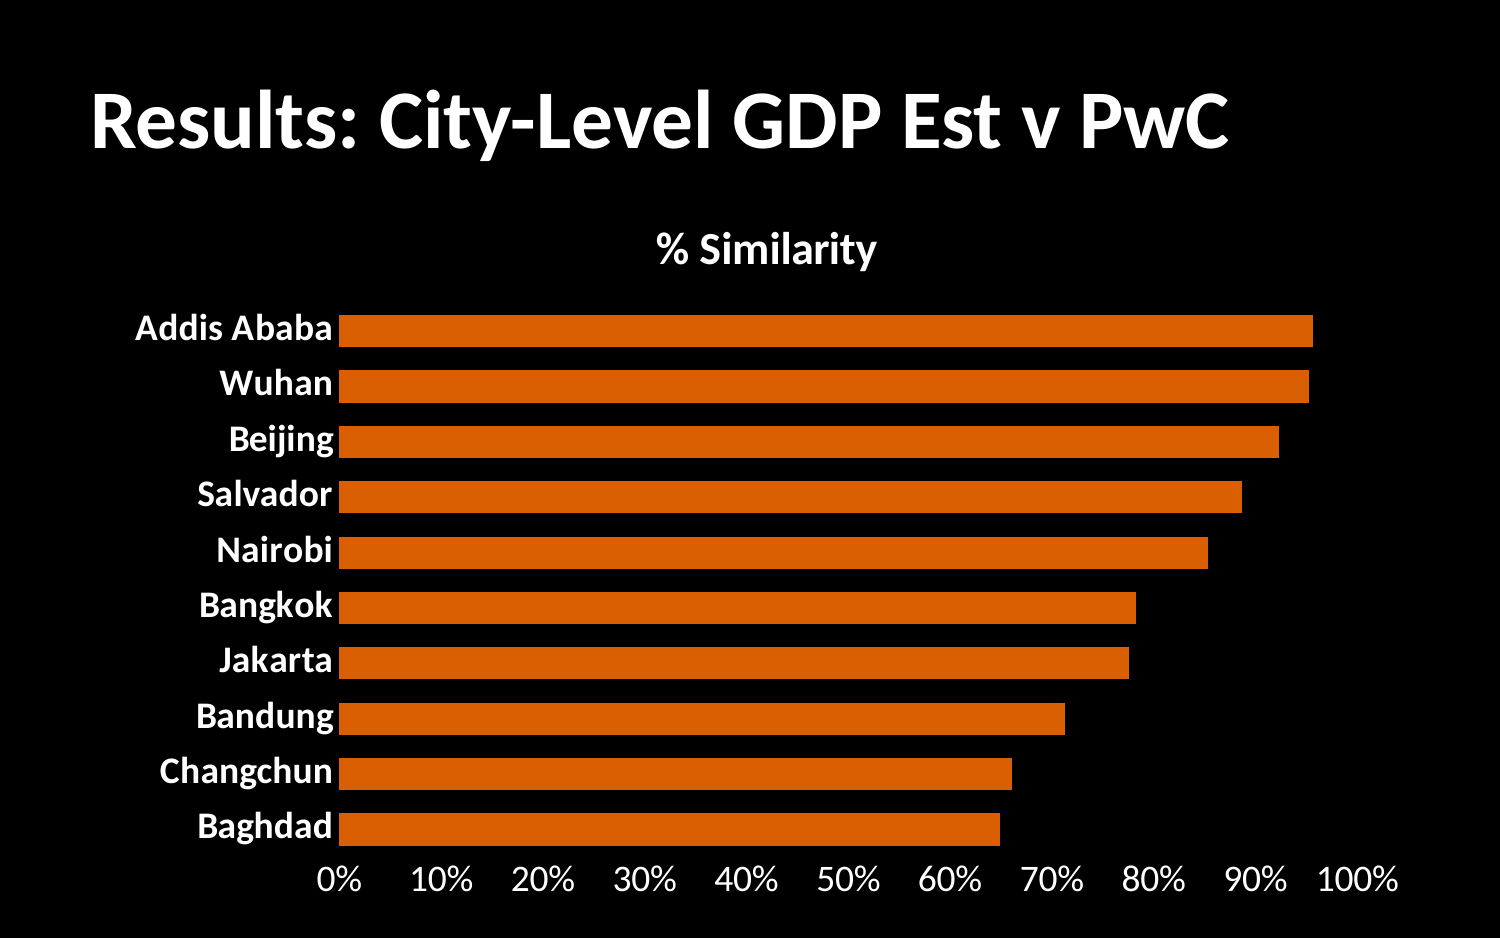

# Results: City-Level GDP Est v PwC

### Chart: % Similarity

| Category | % similarity |
|---|---|
| Baghdad | 0.649120952932981 |
| Changchun | 0.661221565908375 |
| Bandung | 0.713401672806329 |
| Jakarta | 0.775636927579079 |
| Bangkok | 0.782567680747227 |
| Nairobi | 0.853670703563272 |
| Salvador | 0.887300112319133 |
| Beijing | 0.923371810027852 |
| Wuhan | 0.952442829901095 |
| Addis Ababa | 0.956515777525546 |